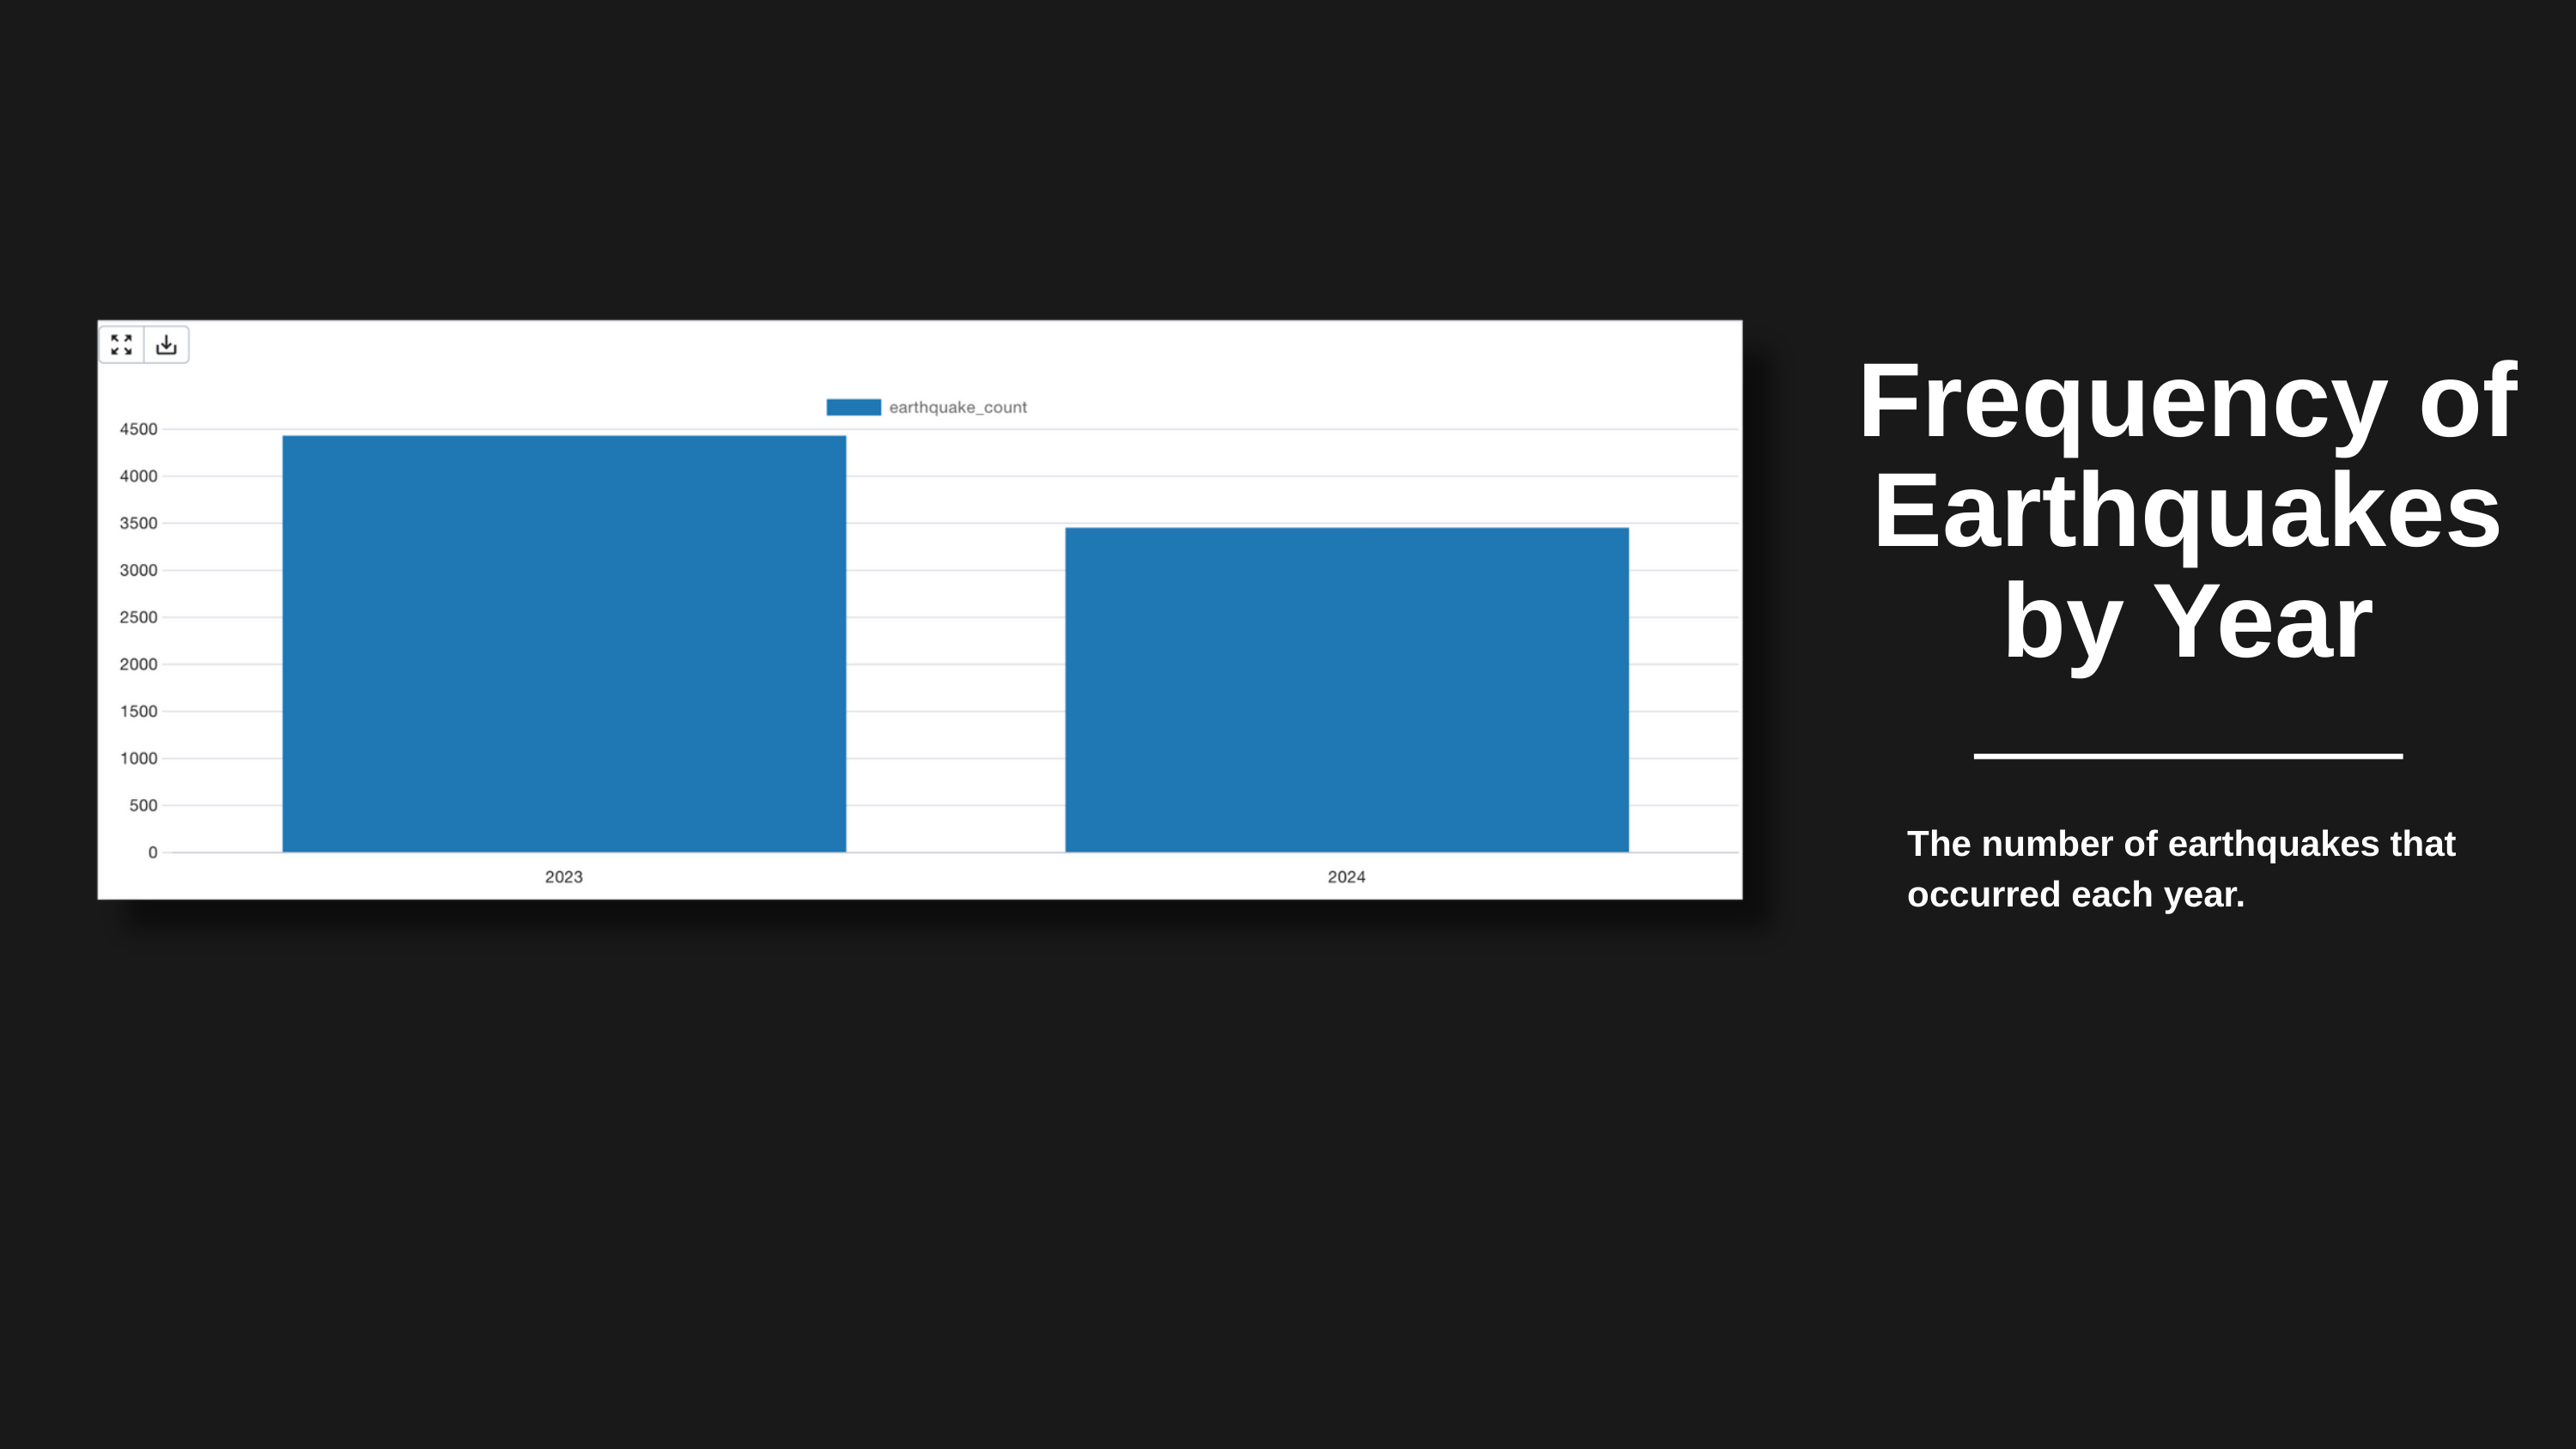

Frequency of Earthquakes by Year

The number of earthquakes that occurred each year.